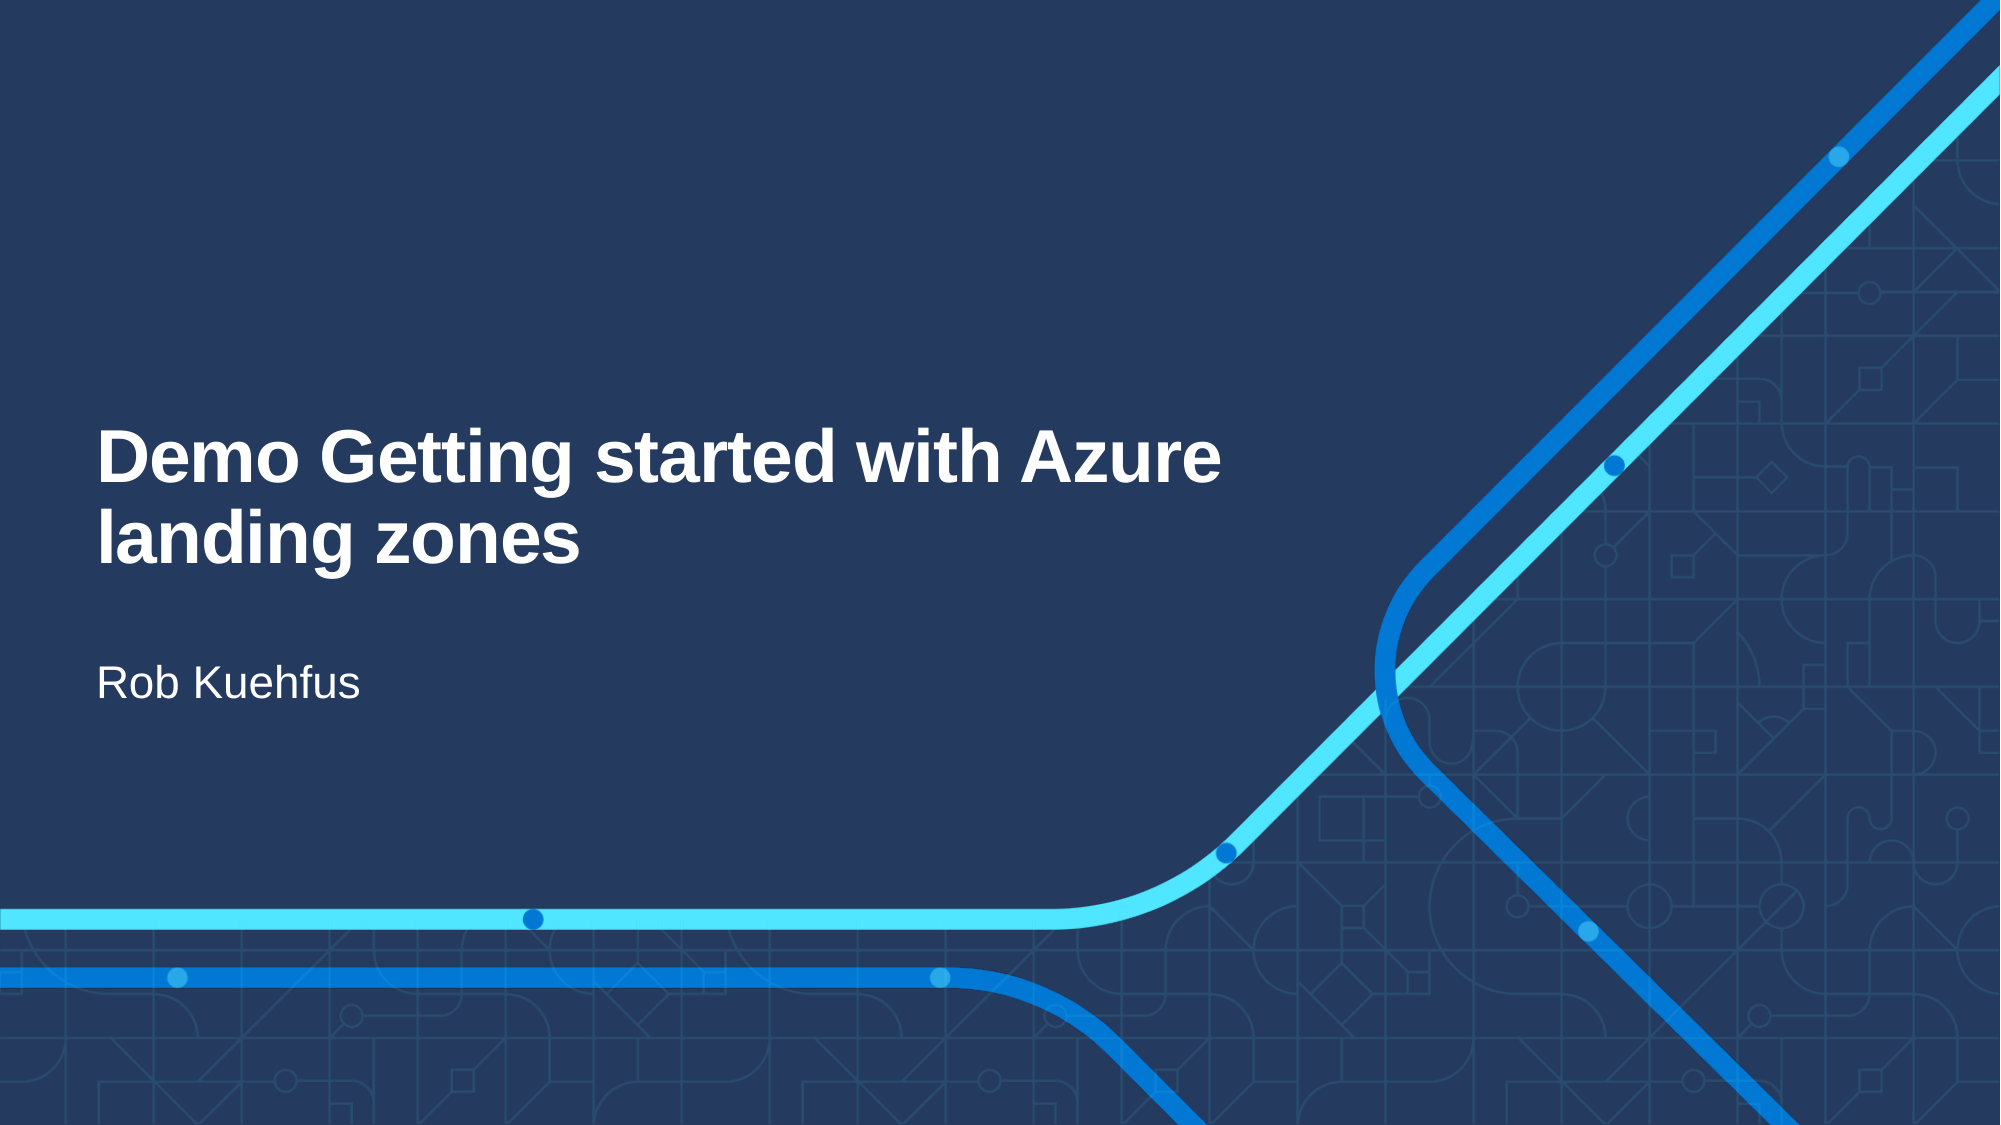

# Demo Getting started with Azure landing zones
Rob Kuehfus